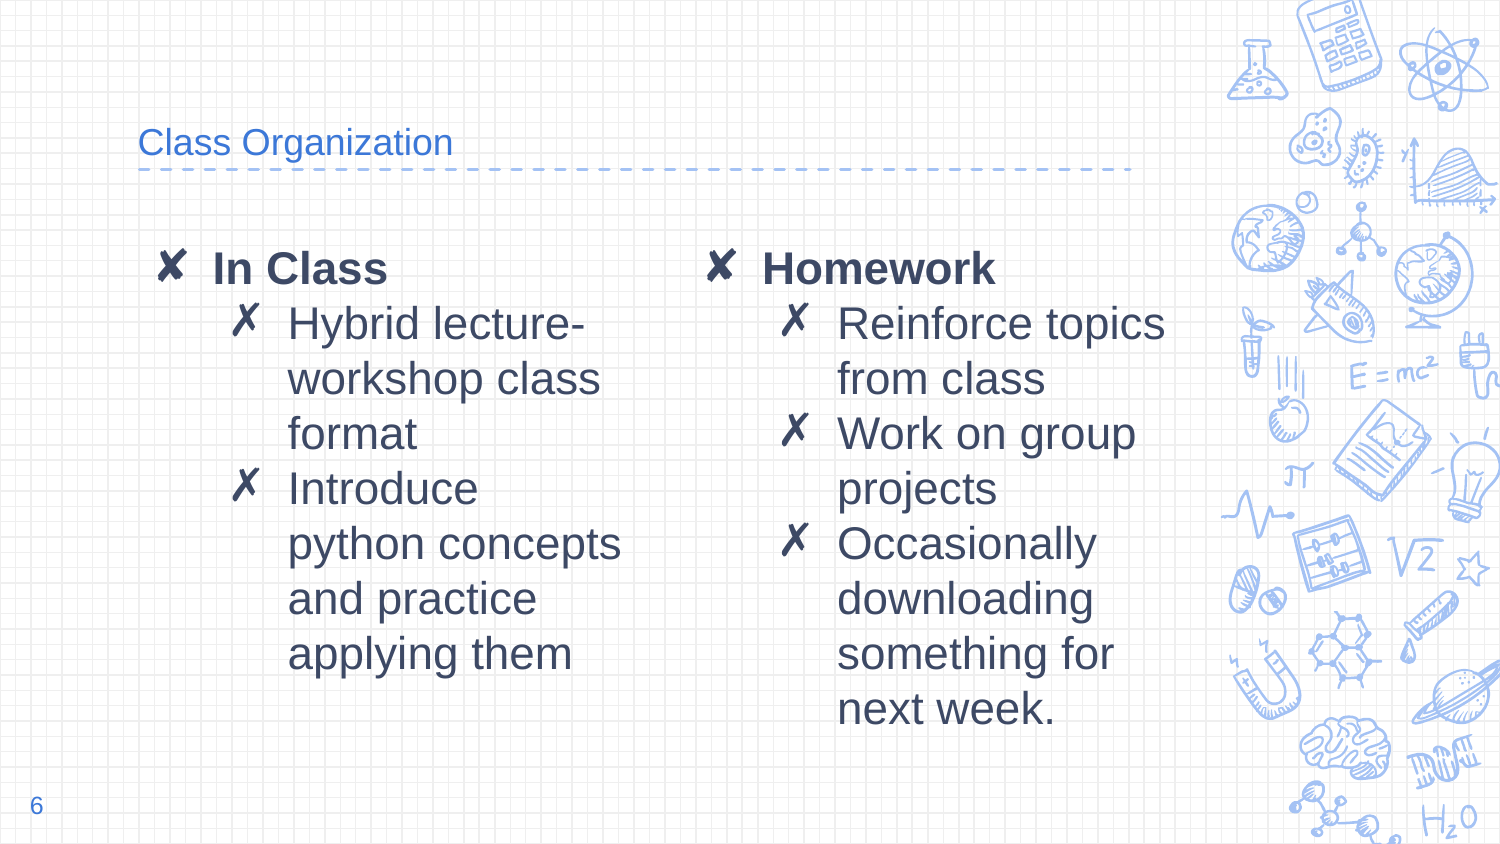

# Class Organization
In Class
Hybrid lecture-workshop class format
Introduce python concepts and practice applying them
Homework
Reinforce topics from class
Work on group projects
Occasionally downloading something for next week.
6